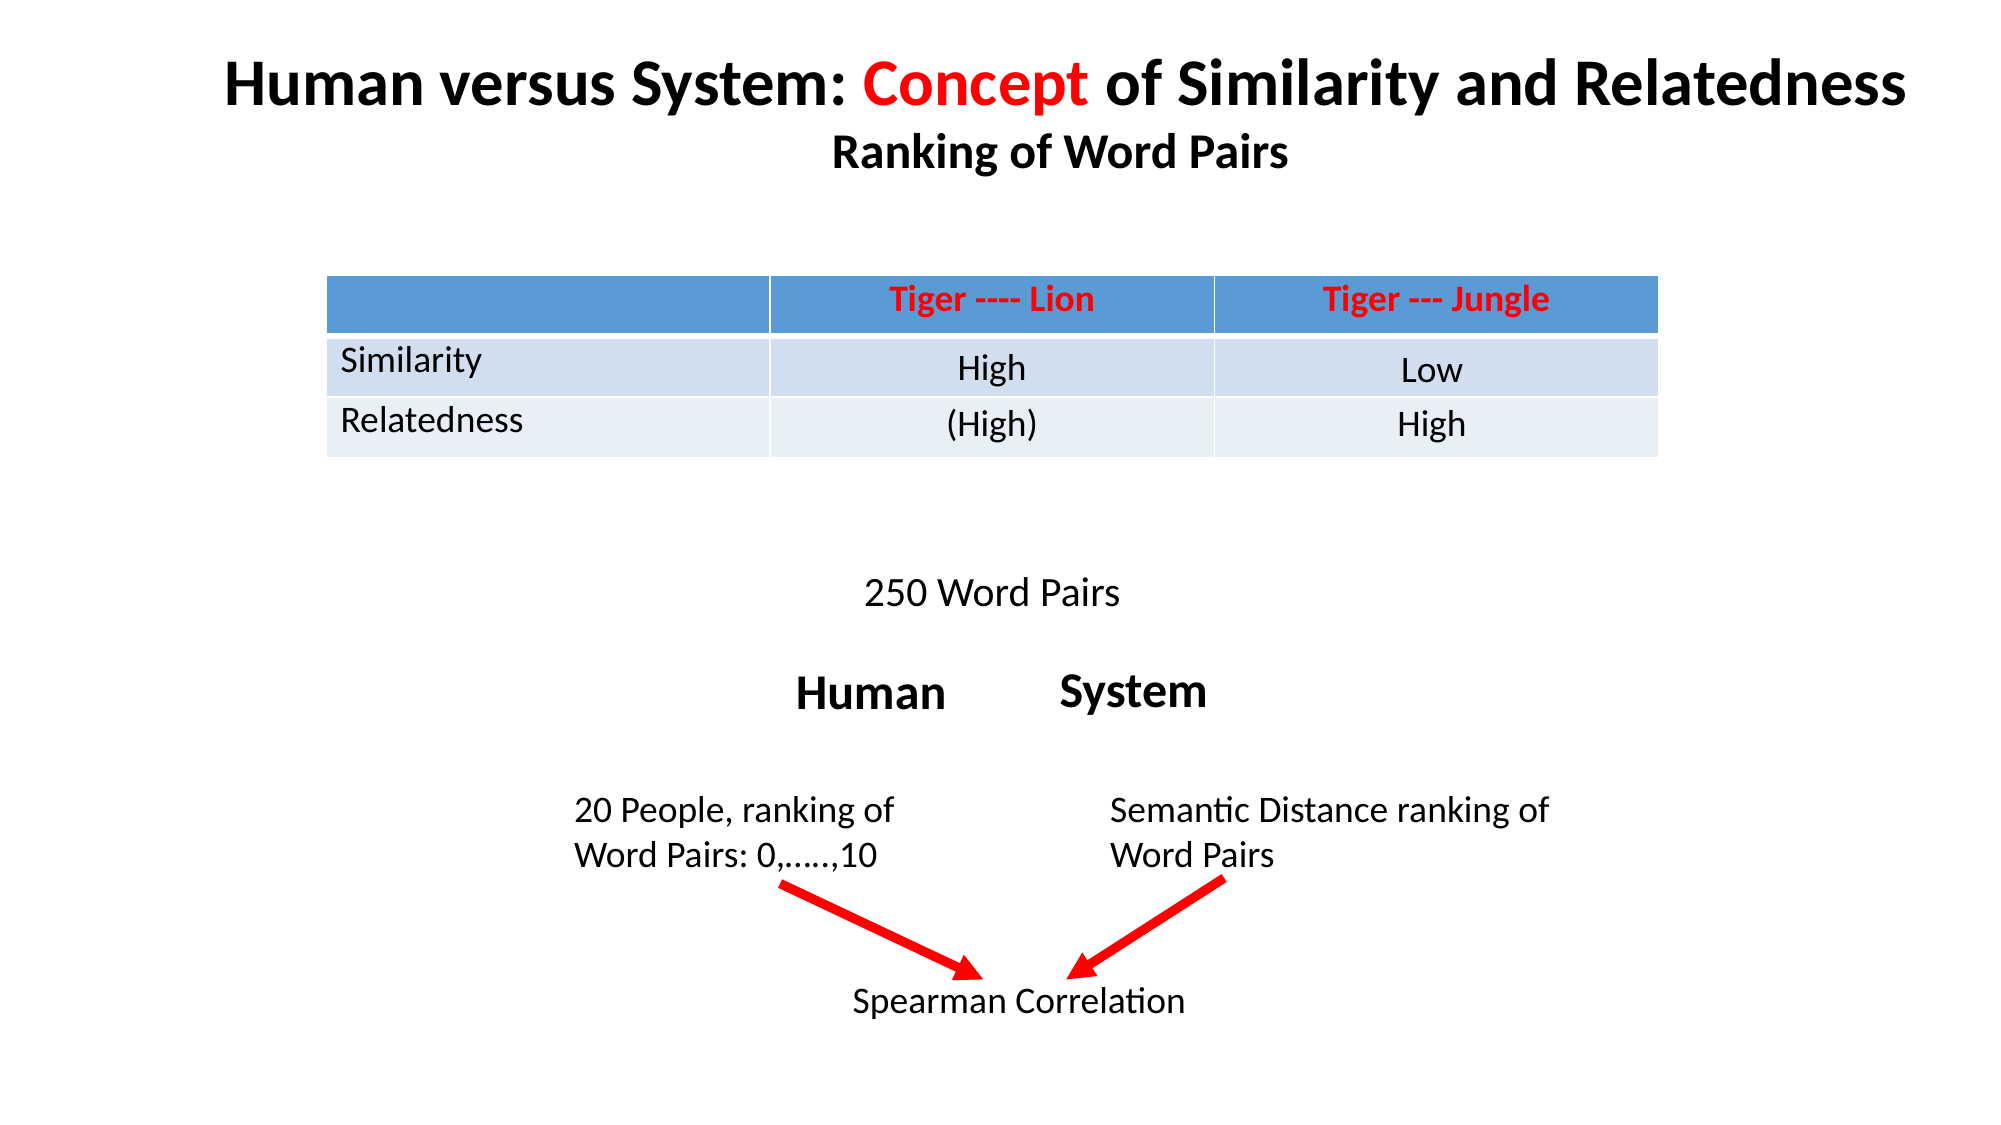

Human versus System: Concept of Similarity and Relatedness
Ranking of Word Pairs
|  | Tiger ---- Lion | Tiger --- Jungle |
| --- | --- | --- |
| Similarity |  |  |
| Relatedness |  |  |
High
Low
(High)
High
250 Word Pairs
System
Human
20 People, ranking of
Word Pairs: 0,…..,10
Semantic Distance ranking of
Word Pairs
Spearman Correlation